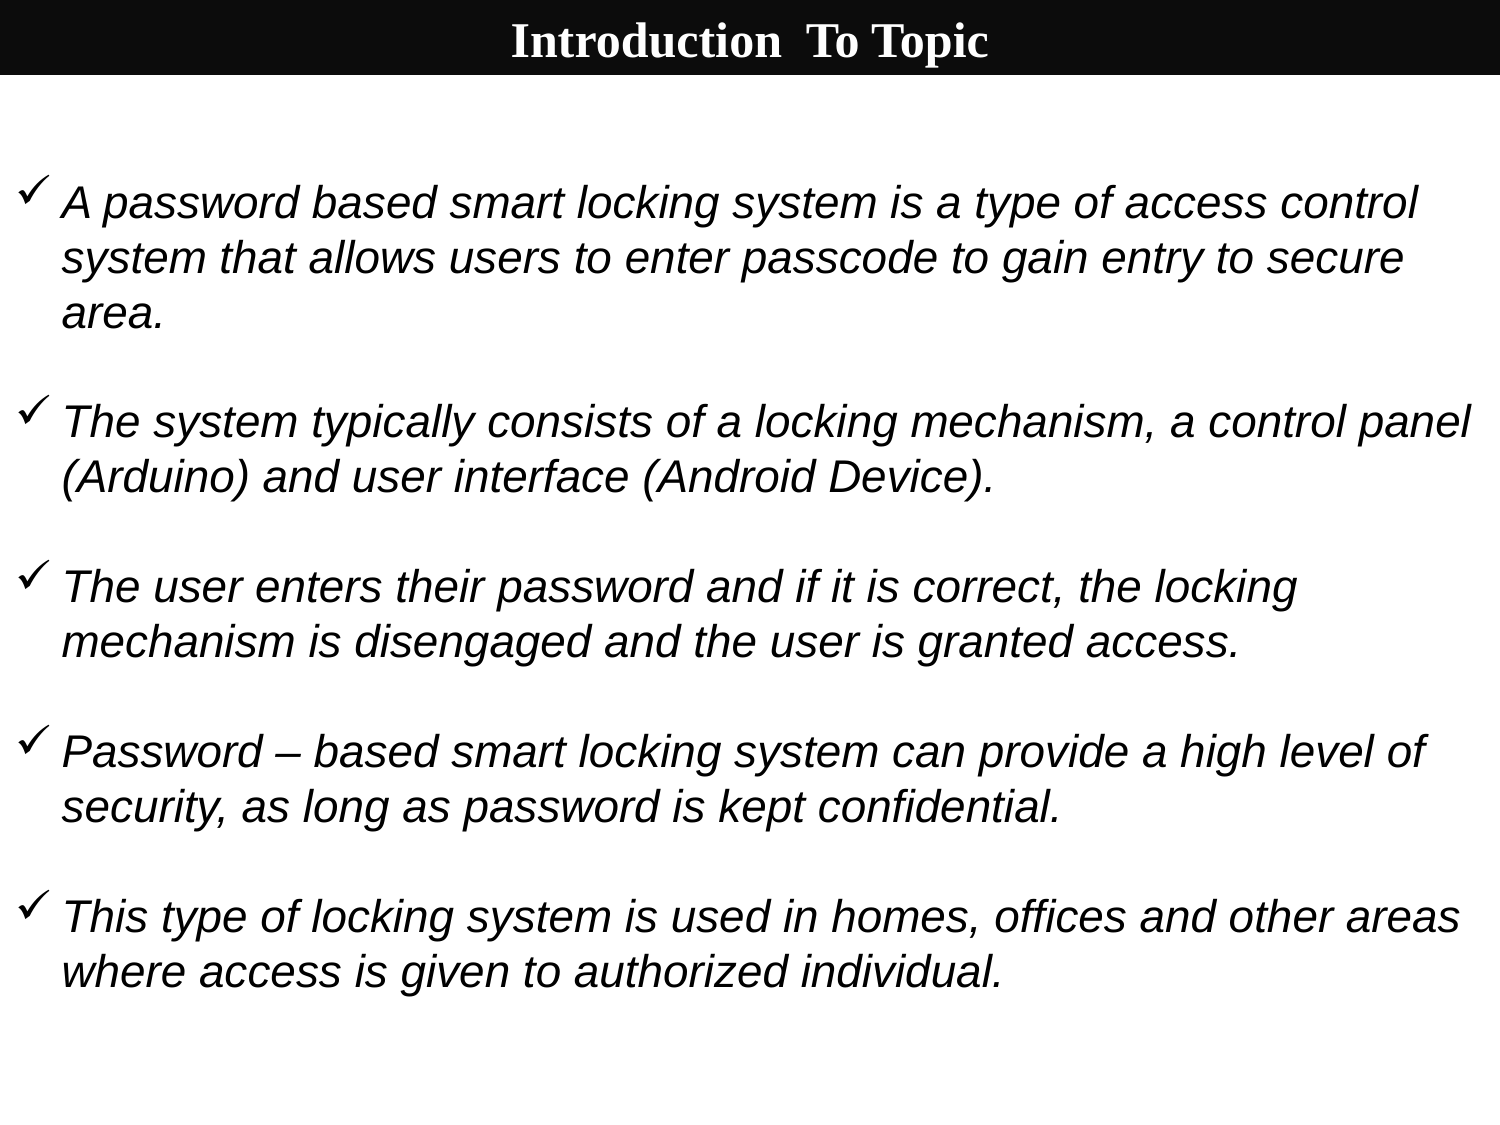

Introduction  To Topic
A password based smart locking system is a type of access control system that allows users to enter passcode to gain entry to secure area.

The system typically consists of a locking mechanism, a control panel (Arduino) and user interface (Android Device).

The user enters their password and if it is correct, the locking mechanism is disengaged and the user is granted access.

Password – based smart locking system can provide a high level of security, as long as password is kept confidential.

This type of locking system is used in homes, offices and other areas where access is given to authorized individual.